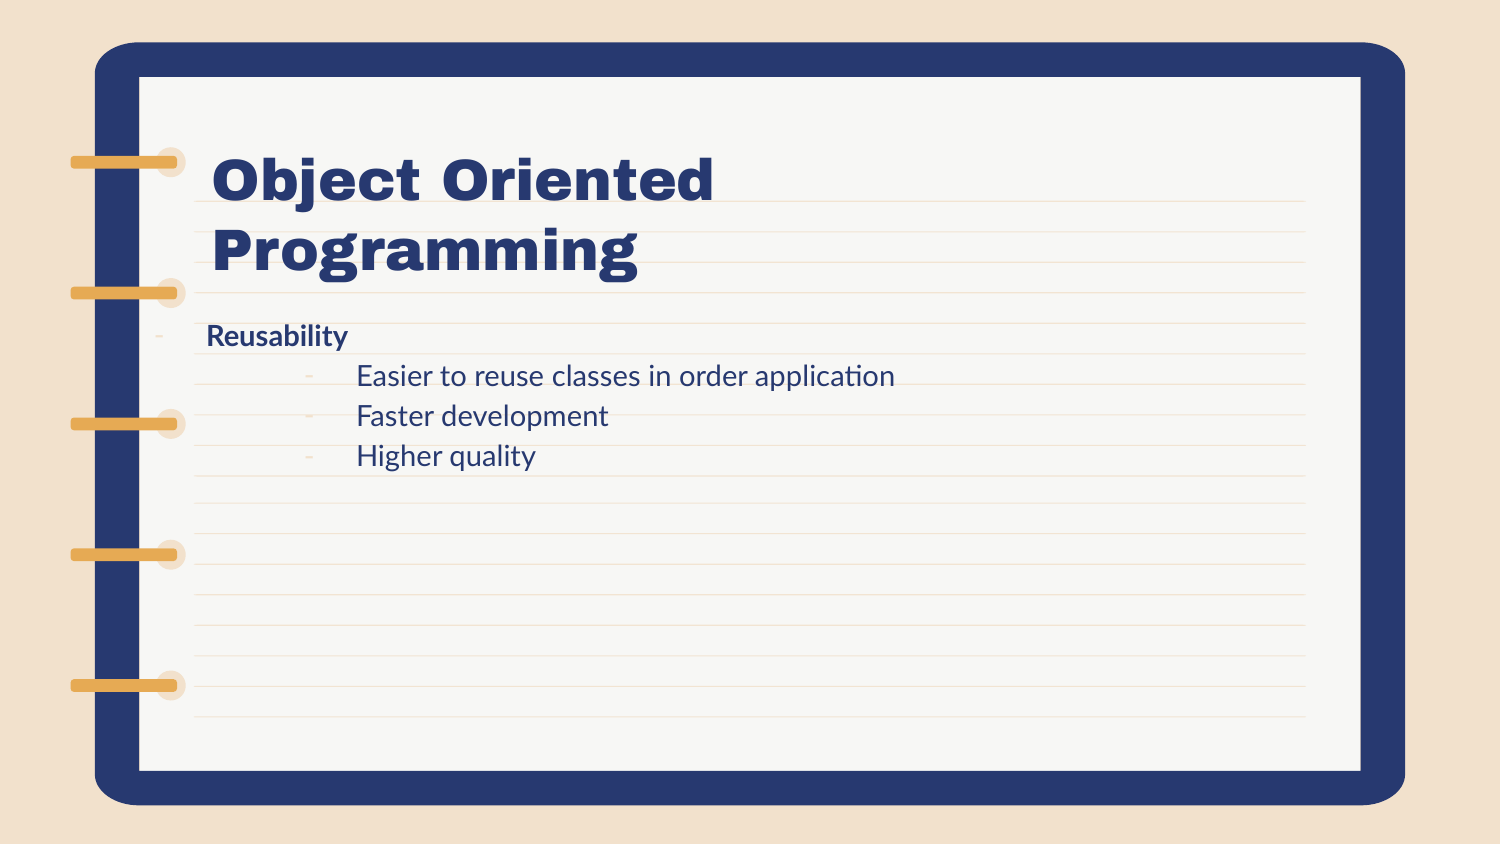

Object Oriented
Programming
Reusability
Easier to reuse classes in order application
Faster development
Higher quality